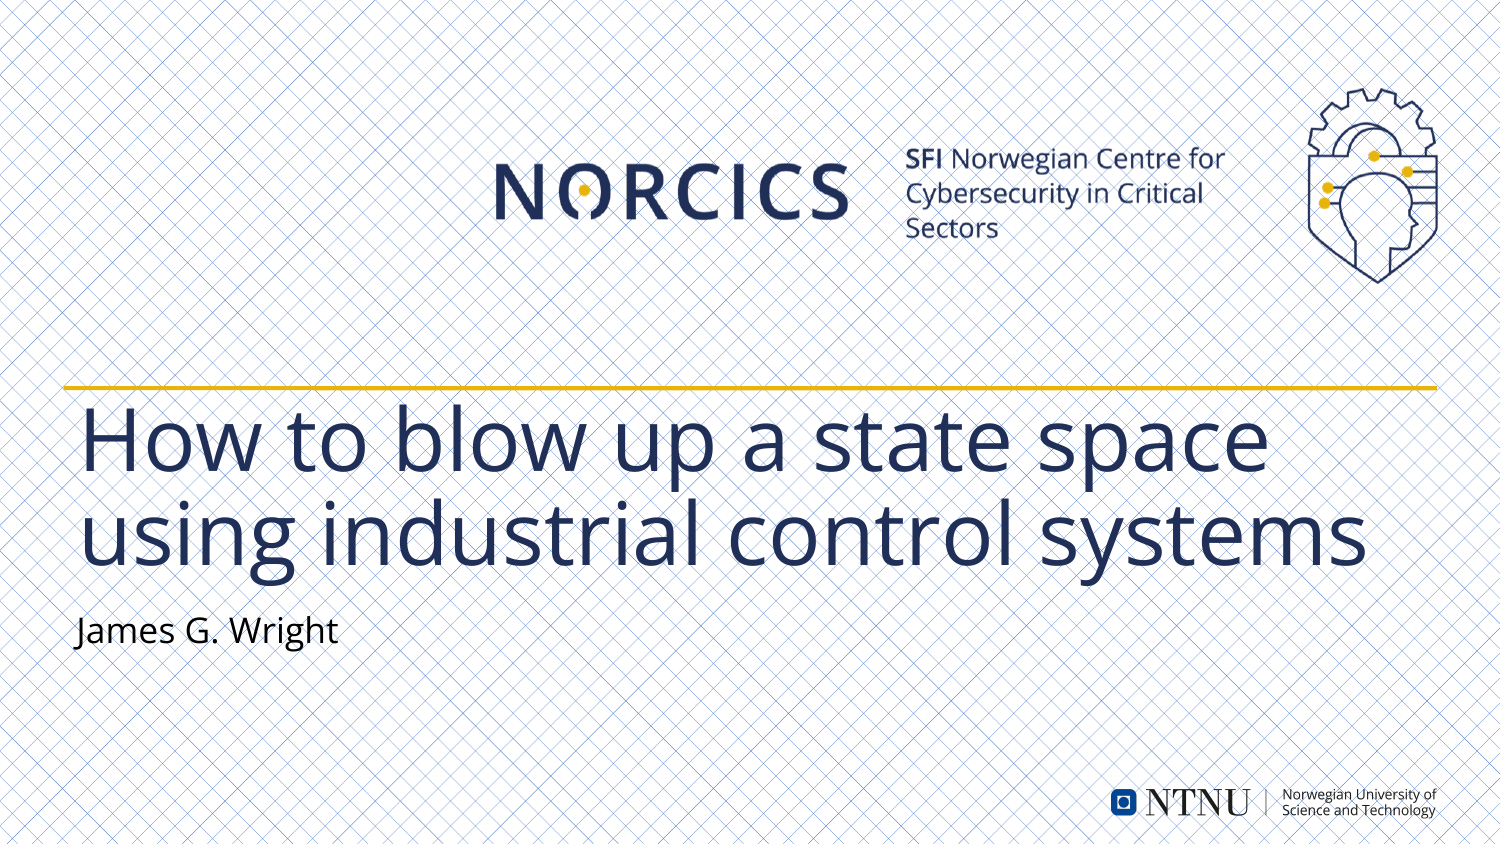

# How to blow up a state space using industrial control systems
James G. Wright